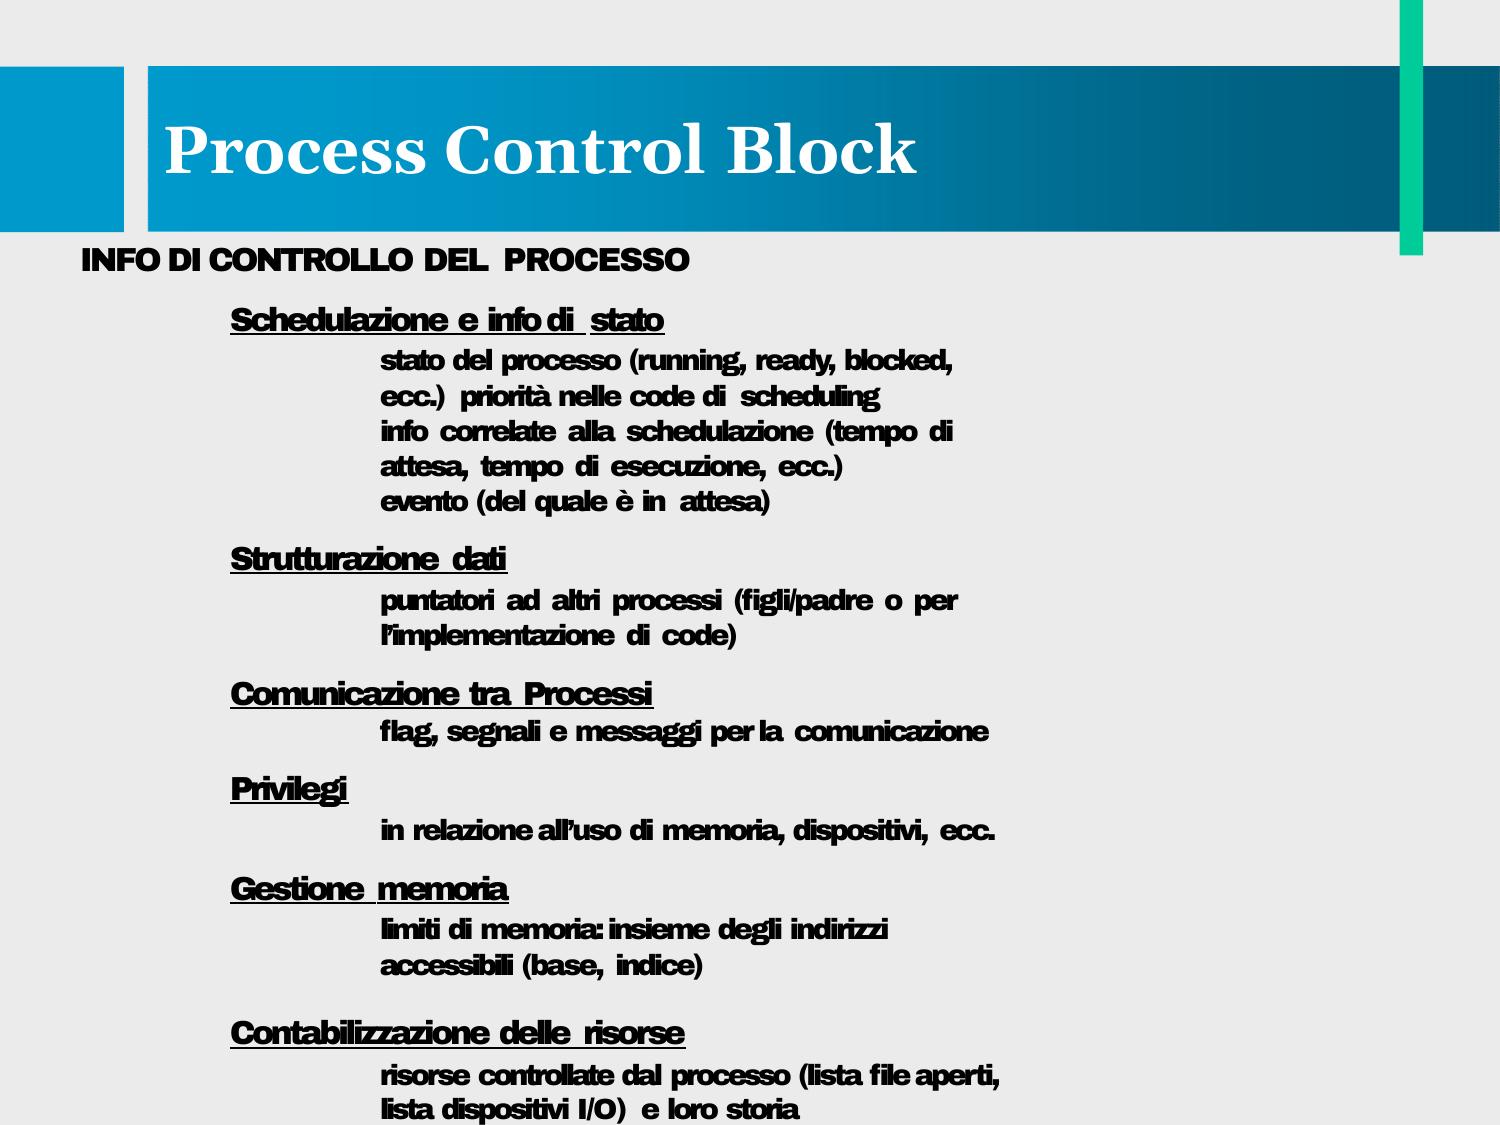

# Process Control Block

INFO DI CONTROLLO DEL PROCESSO
Schedulazione e info di stato
stato del processo (running, ready, blocked, ecc.)  priorità nelle code di scheduling
info correlate alla schedulazione (tempo di attesa, tempo di esecuzione, ecc.)
evento (del quale è in attesa)
Strutturazione dati
puntatori ad altri processi (figli/padre o per l’implementazione di code)
Comunicazione tra Processi
flag, segnali e messaggi per la comunicazione
Privilegi
in relazione all’uso di memoria, dispositivi, ecc.
Gestione memoria
limiti di memoria: insieme degli indirizzi accessibili (base, indice)
Contabilizzazione delle risorse
risorse controllate dal processo (lista file aperti, lista dispositivi I/O) e loro storia

6